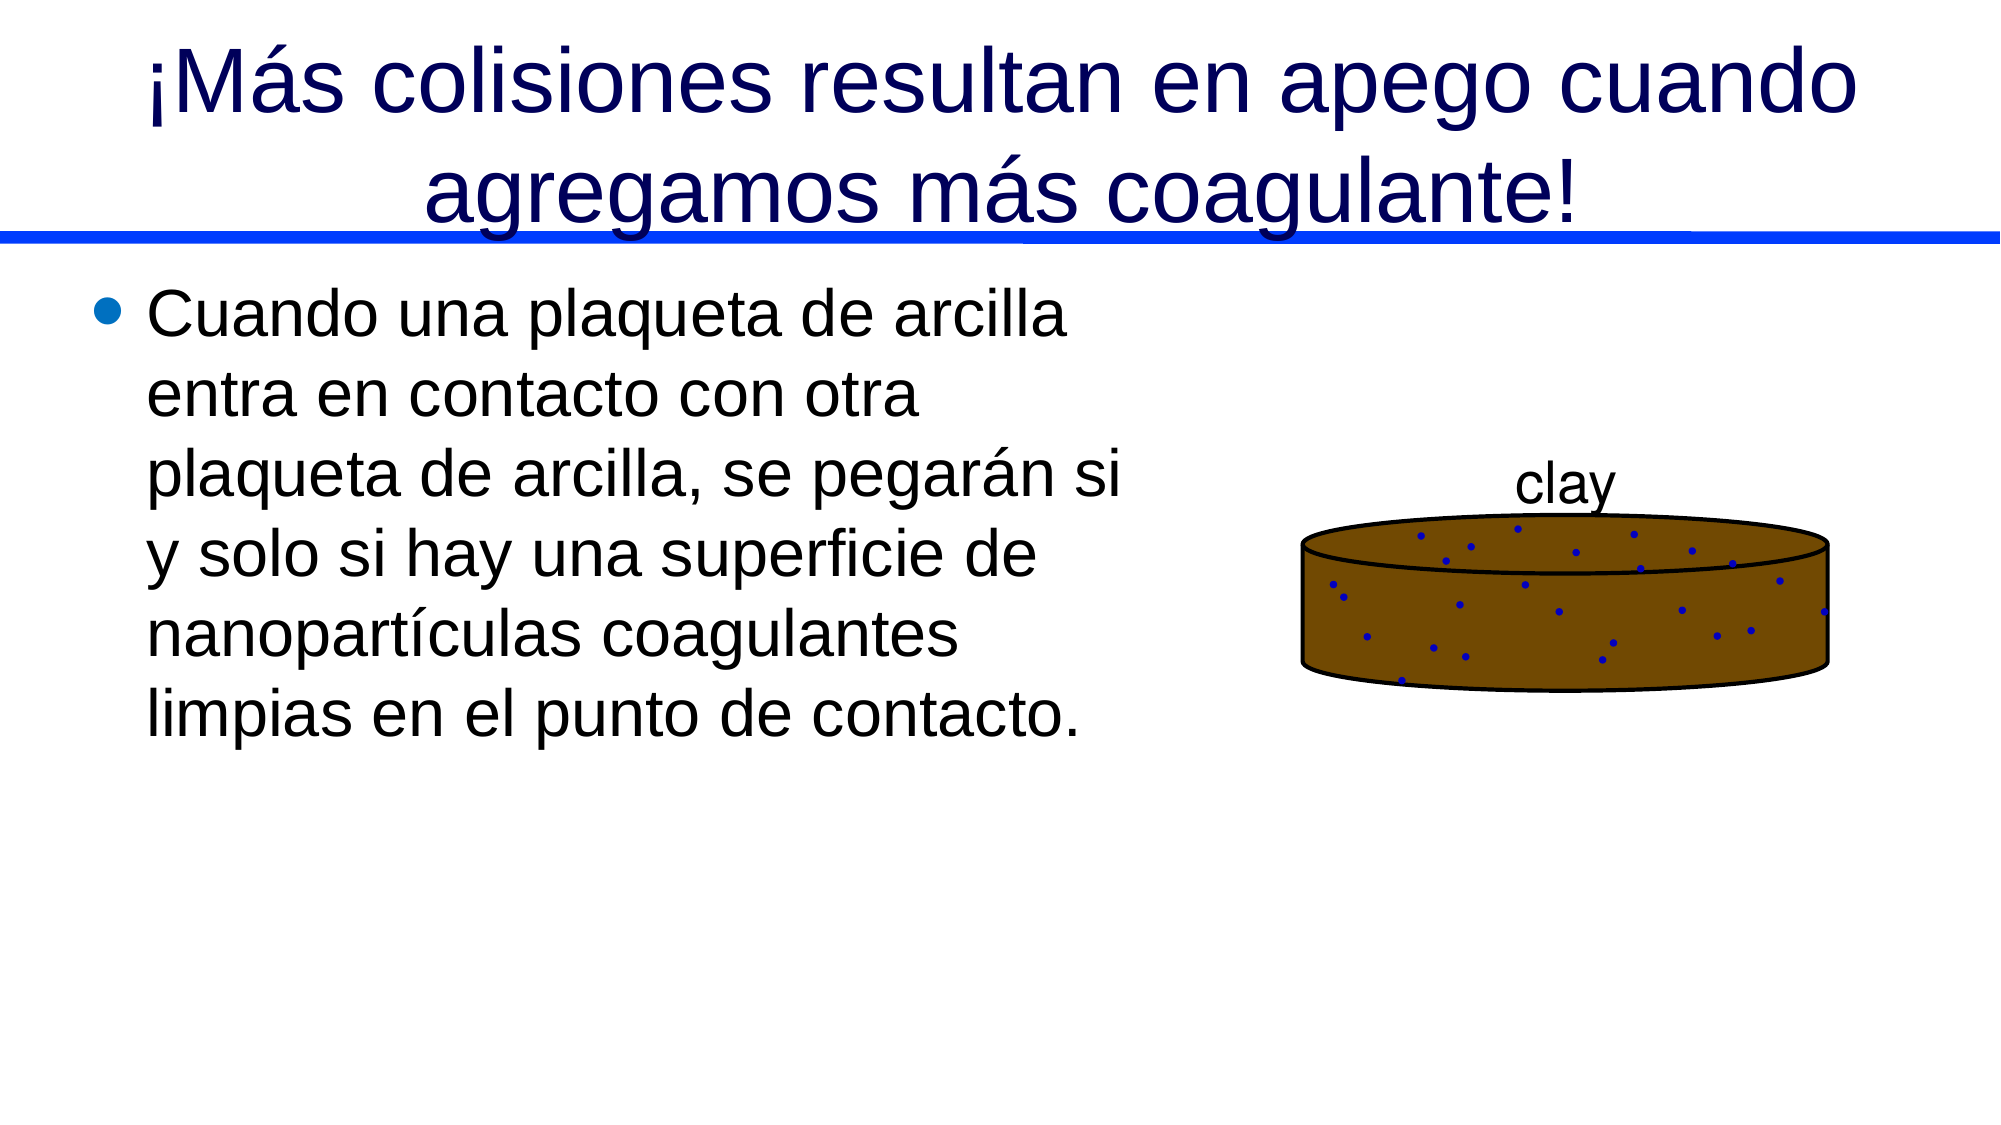

# ¡Más colisiones resultan en apego cuando agregamos más coagulante!
Cuando una plaqueta de arcilla entra en contacto con otra plaqueta de arcilla, se pegarán si y solo si hay una superficie de nanopartículas coagulantes limpias en el punto de contacto.
clay